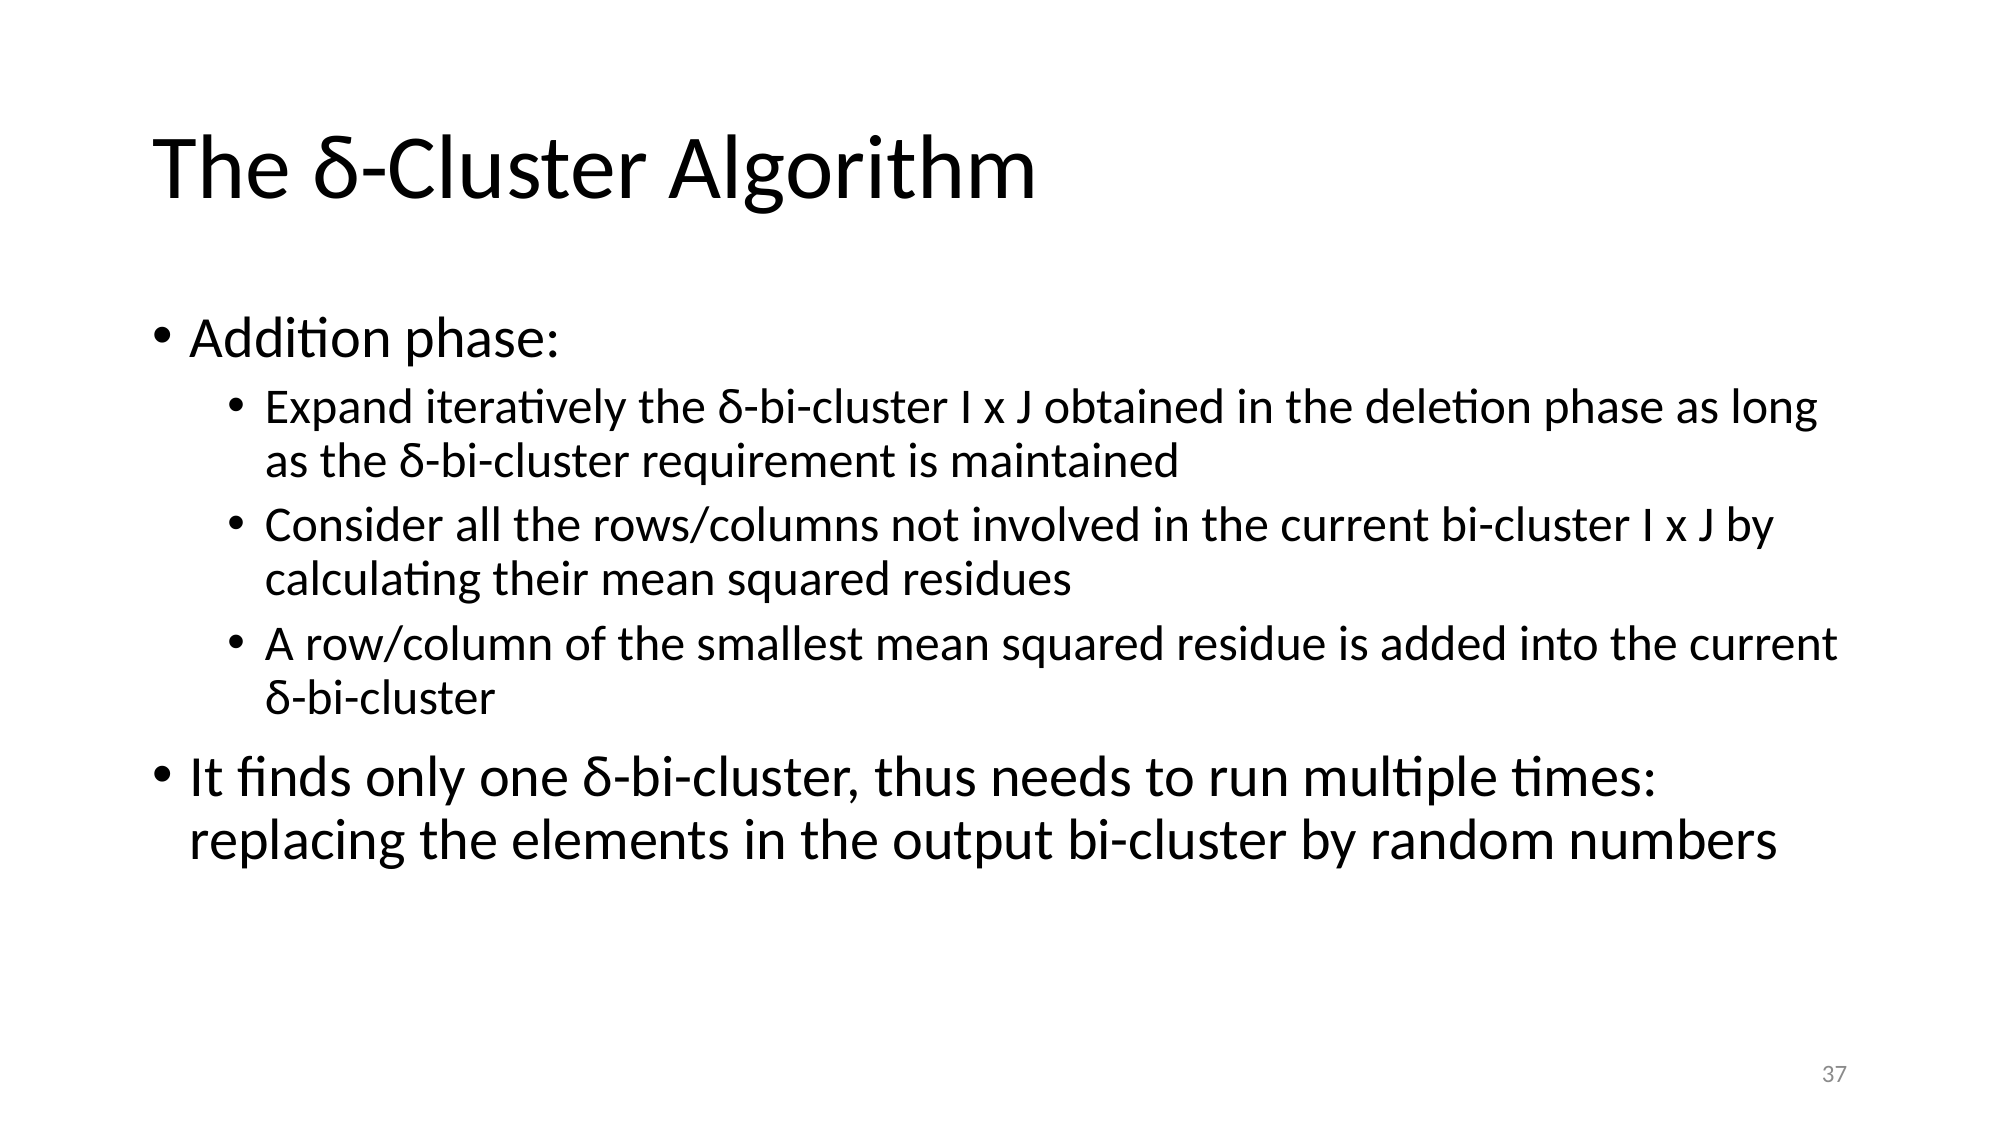

# The δ-Cluster Algorithm
Addition phase:
Expand iteratively the δ-bi-cluster I x J obtained in the deletion phase as long as the δ-bi-cluster requirement is maintained
Consider all the rows/columns not involved in the current bi-cluster I x J by calculating their mean squared residues
A row/column of the smallest mean squared residue is added into the current δ-bi-cluster
It finds only one δ-bi-cluster, thus needs to run multiple times: replacing the elements in the output bi-cluster by random numbers

37